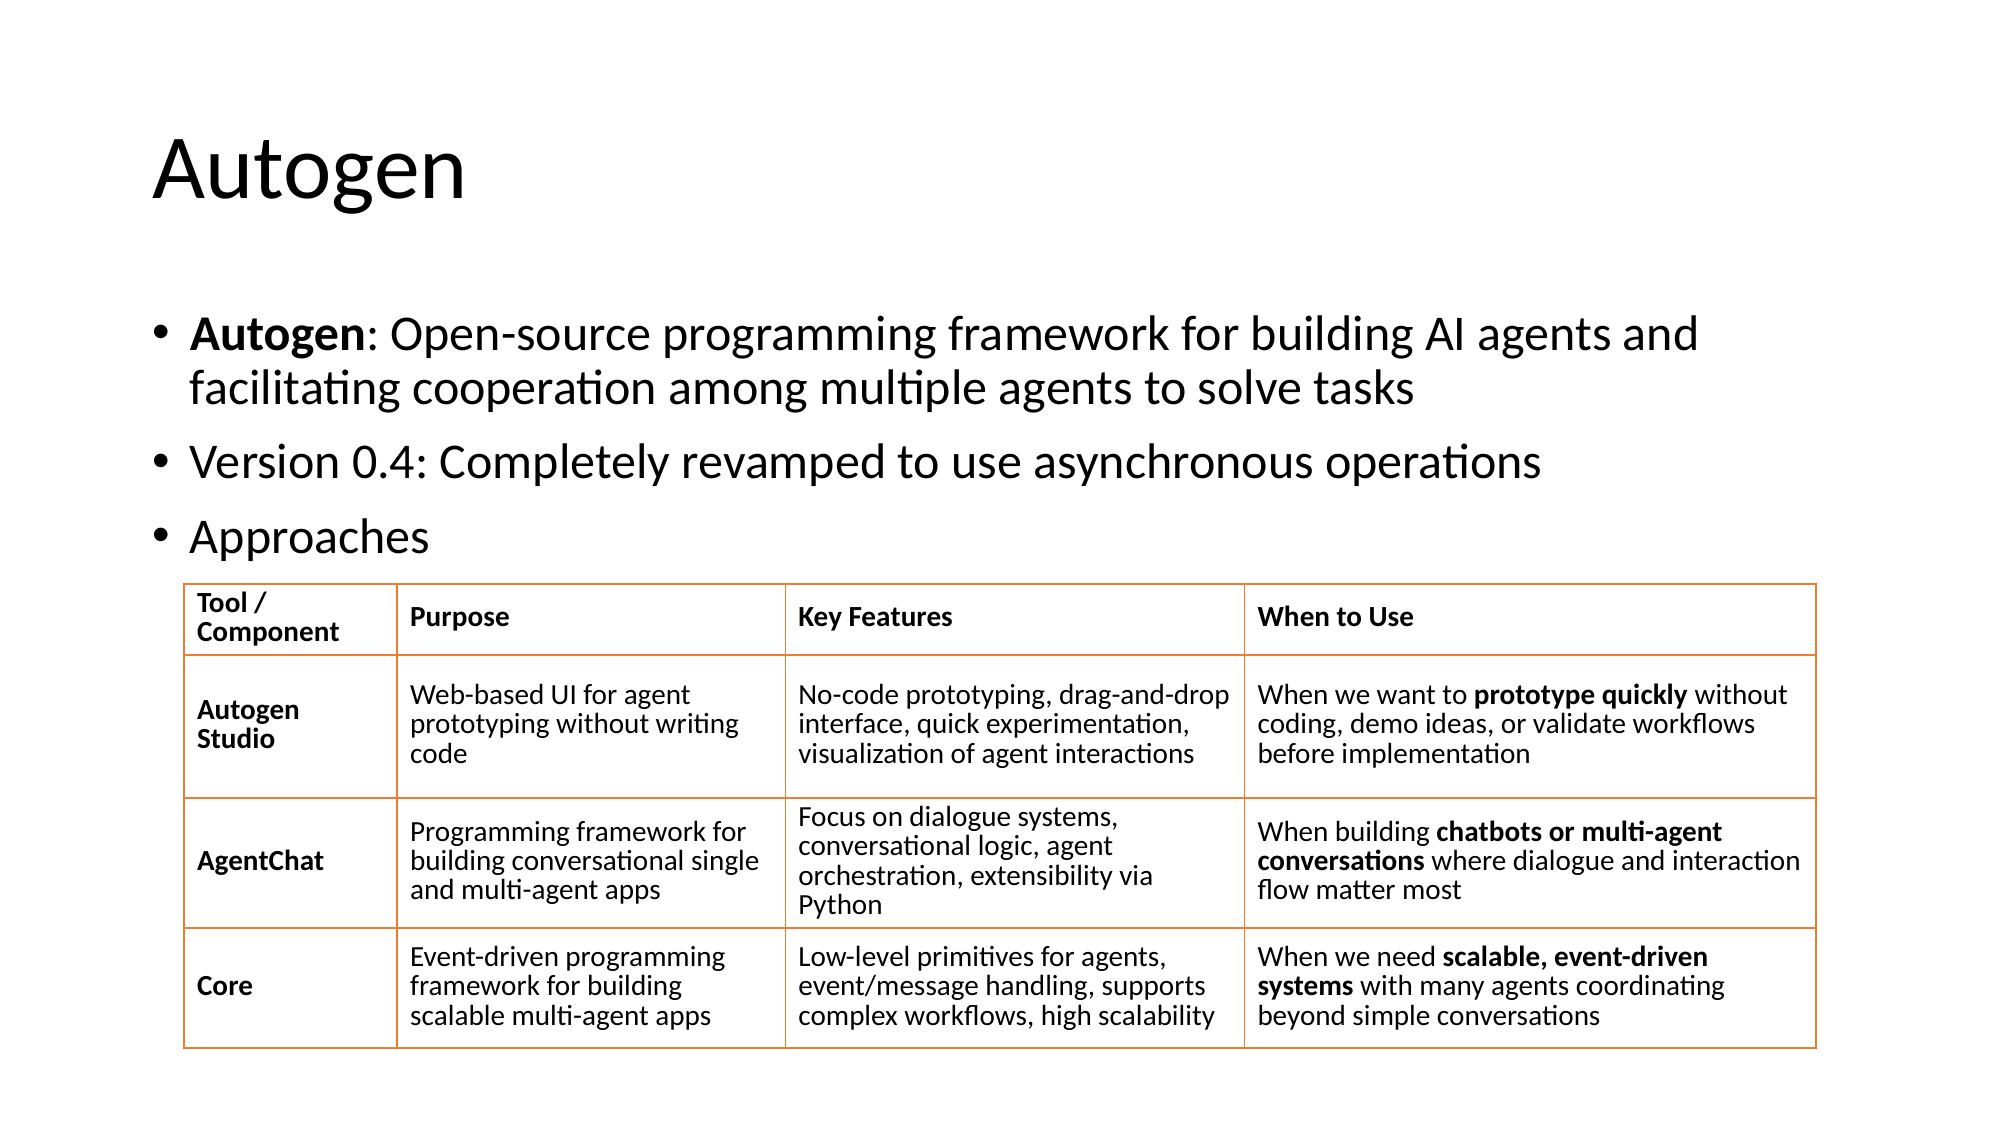

# Autogen
Autogen: Open-source programming framework for building AI agents and facilitating cooperation among multiple agents to solve tasks
Version 0.4: Completely revamped to use asynchronous operations
Approaches
| Tool / Component | Purpose | Key Features | When to Use |
| --- | --- | --- | --- |
| Autogen Studio | Web-based UI for agent prototyping without writing code | No-code prototyping, drag-and-drop interface, quick experimentation, visualization of agent interactions | When we want to prototype quickly without coding, demo ideas, or validate workflows before implementation |
| AgentChat | Programming framework for building conversational single and multi-agent apps | Focus on dialogue systems, conversational logic, agent orchestration, extensibility via Python | When building chatbots or multi-agent conversations where dialogue and interaction flow matter most |
| Core | Event-driven programming framework for building scalable multi-agent apps | Low-level primitives for agents, event/message handling, supports complex workflows, high scalability | When we need scalable, event-driven systems with many agents coordinating beyond simple conversations |